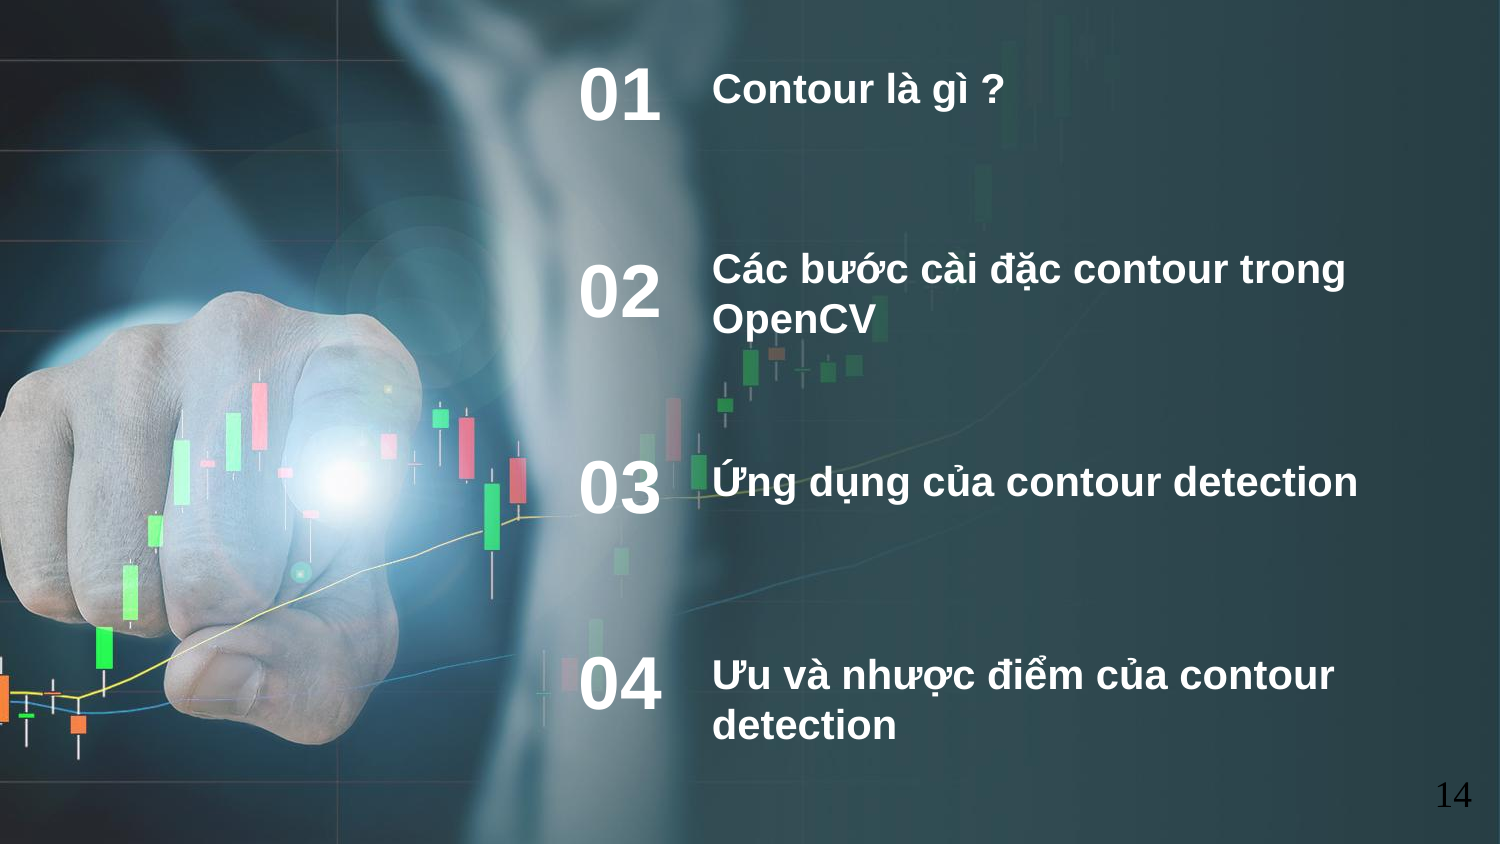

01
Contour là gì ?
Các bước cài đặc contour trong OpenCV
02
03
Ứng dụng của contour detection
04
Ưu và nhược điểm của contour detection
14